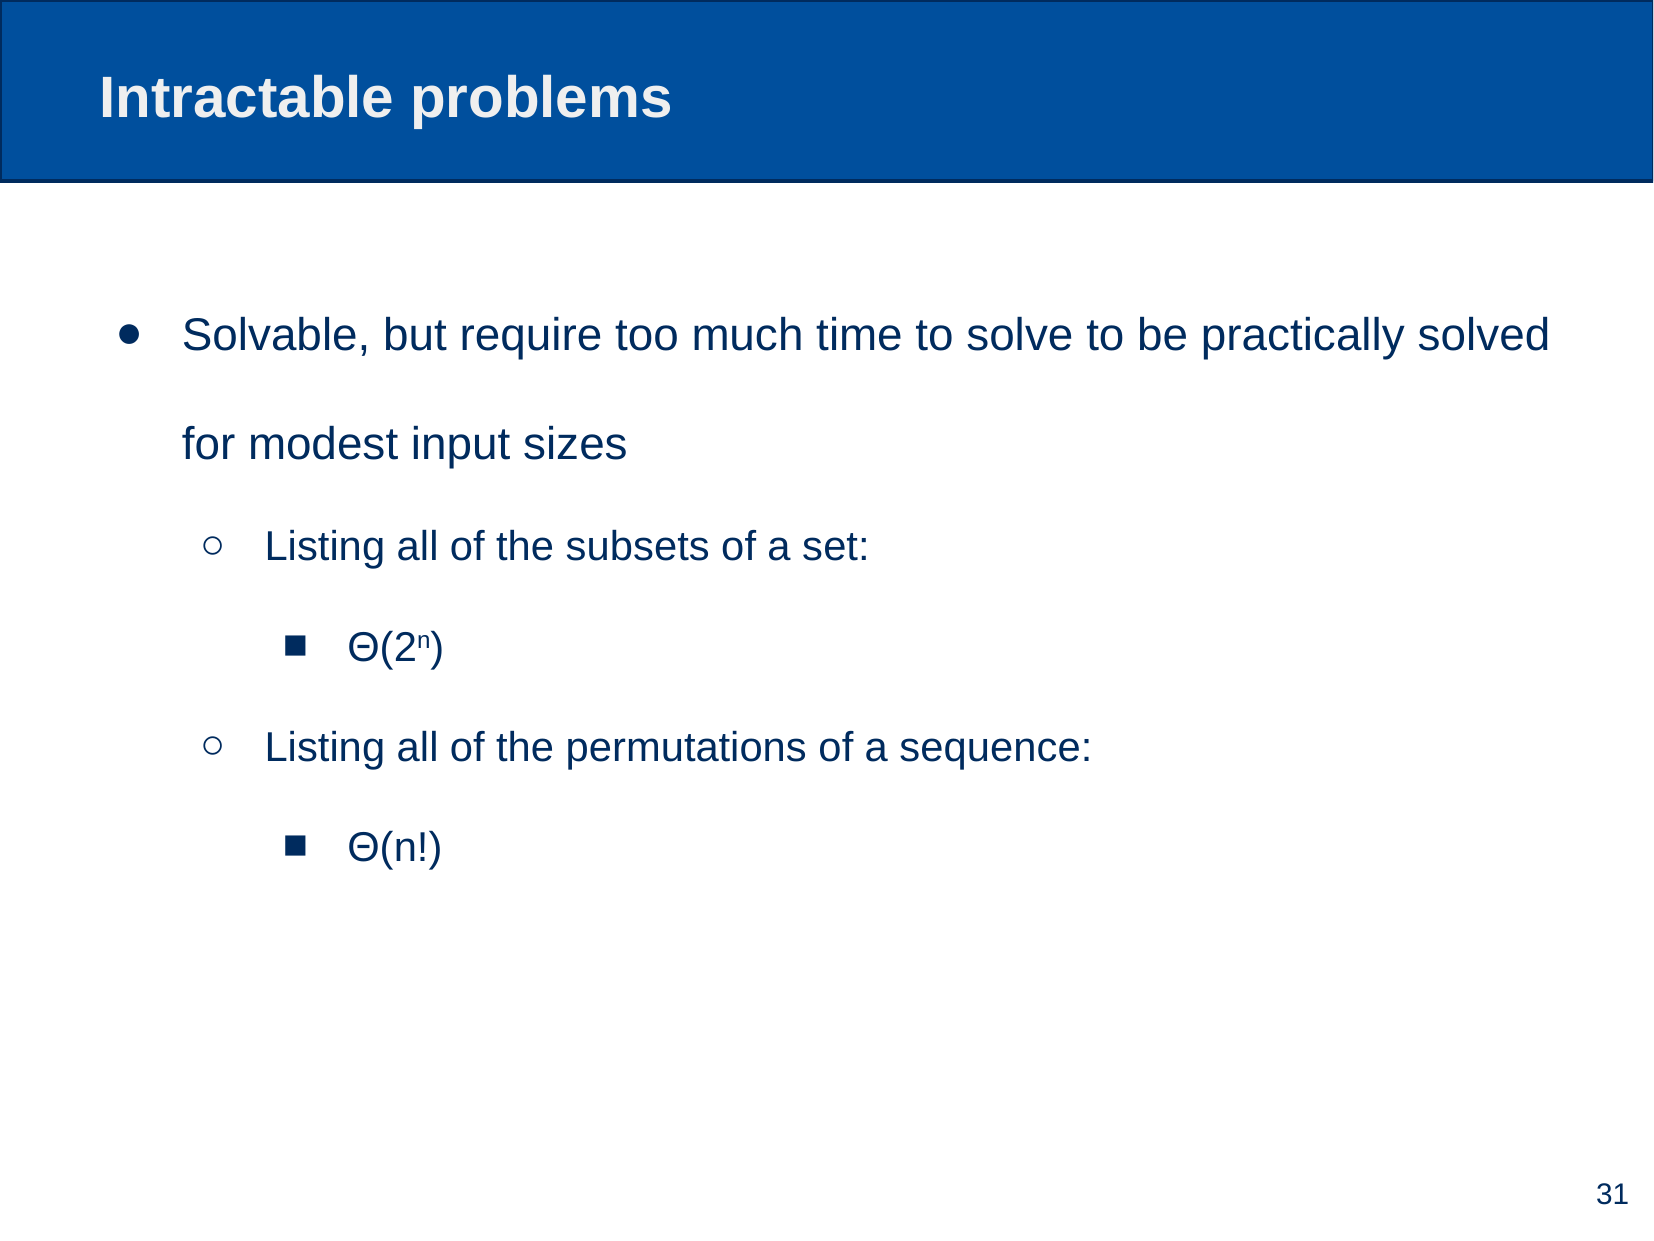

# Intractable problems
Solvable, but require too much time to solve to be practically solved for modest input sizes
Listing all of the subsets of a set:
Θ(2n)
Listing all of the permutations of a sequence:
Θ(n!)
31